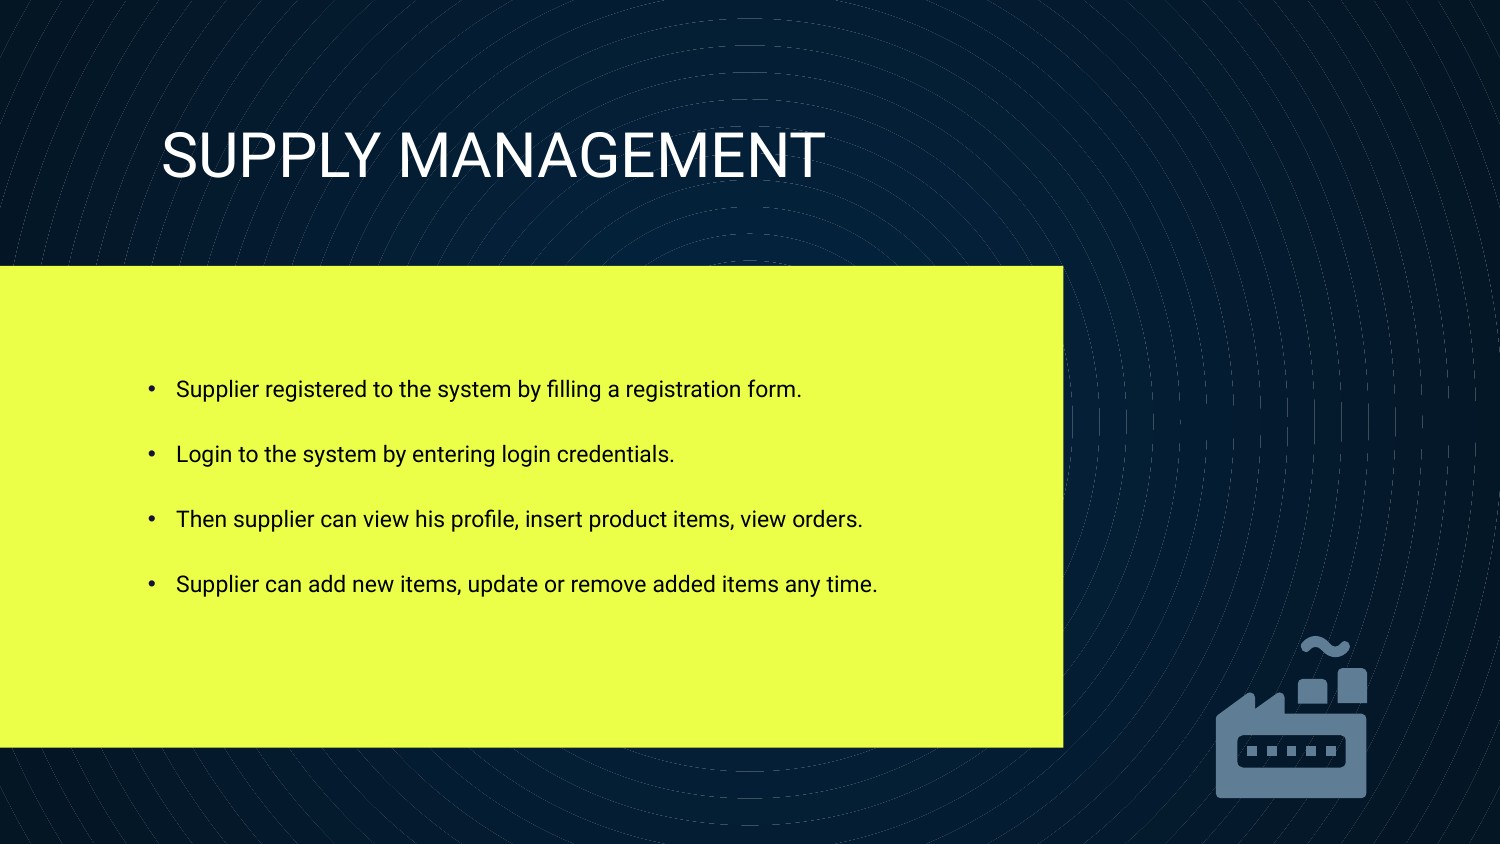

# SUPPLY MANAGEMENT
Supplier registered to the system by filling a registration form.
Login to the system by entering login credentials.
Then supplier can view his profile, insert product items, view orders.
Supplier can add new items, update or remove added items any time.